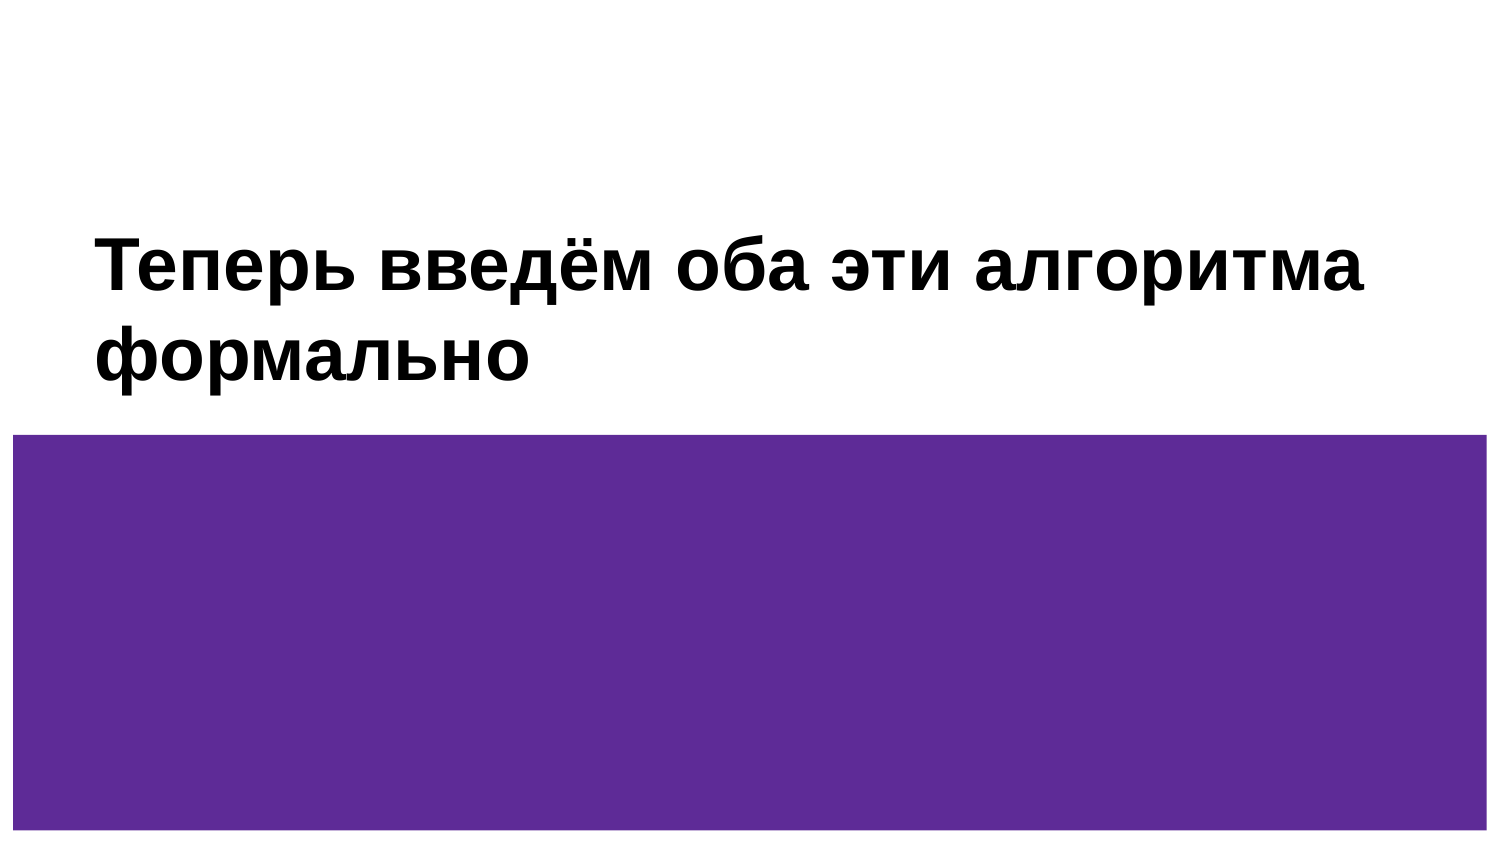

# Теперь введём оба эти алгоритма формально